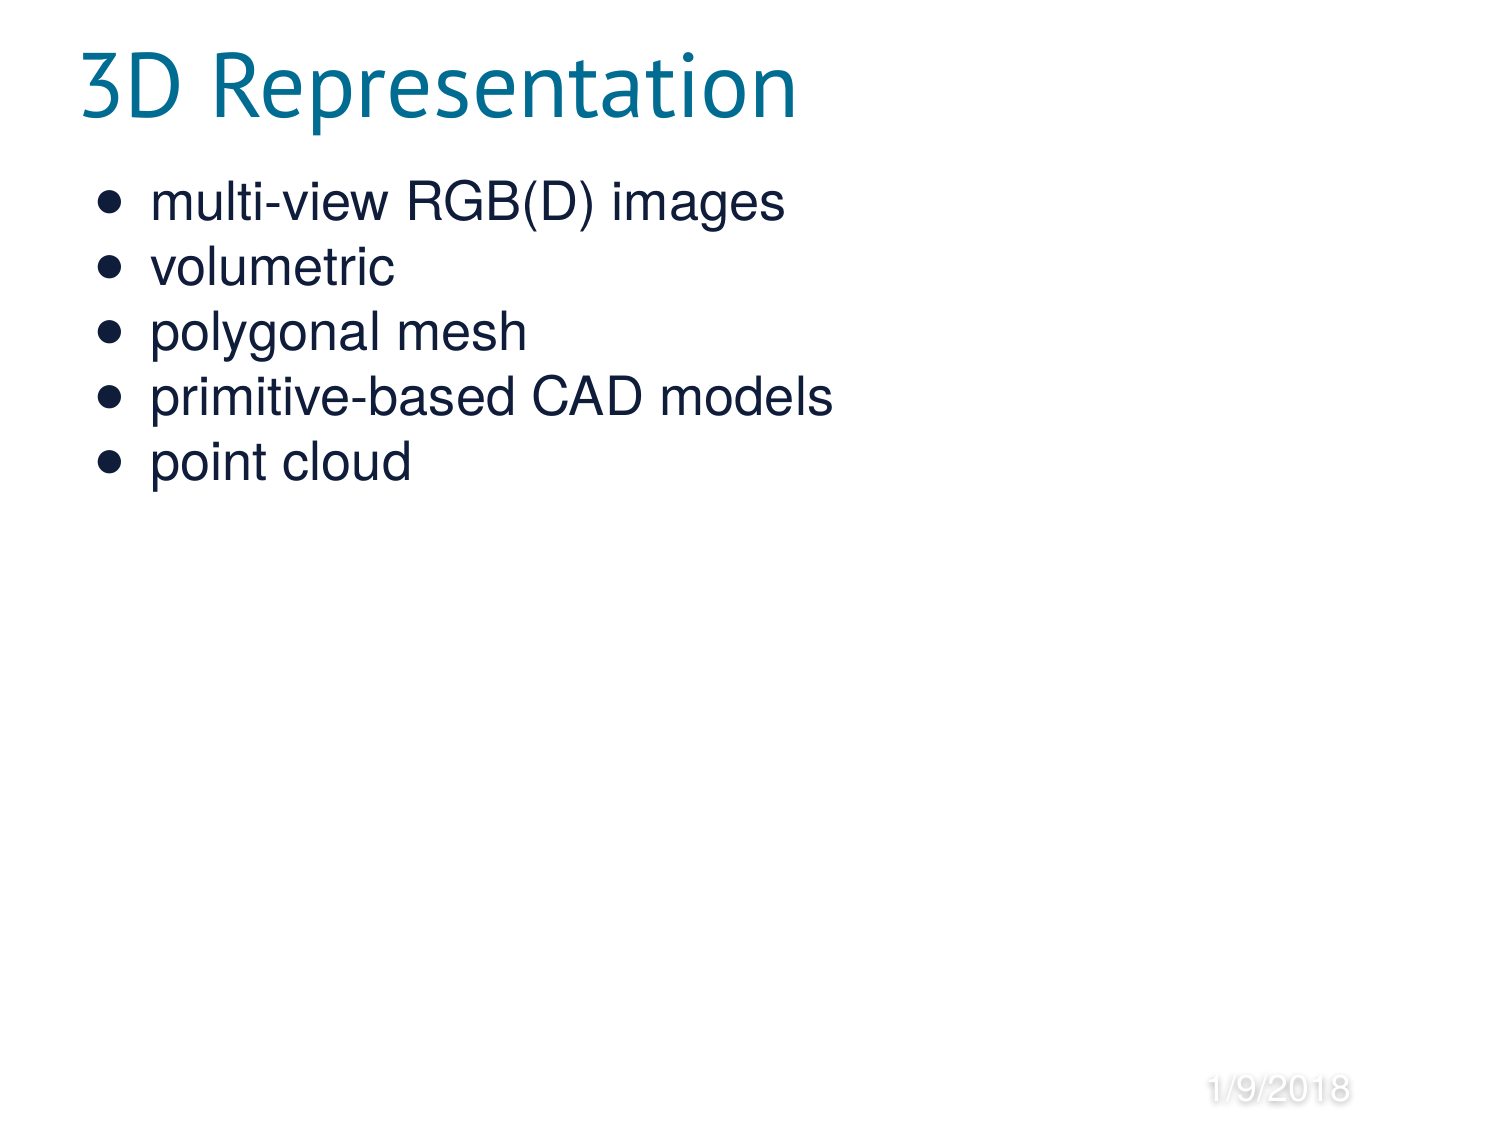

# 3D Representation
multi-view RGB(D) images
volumetric
polygonal mesh
primitive-based CAD models
point cloud

5